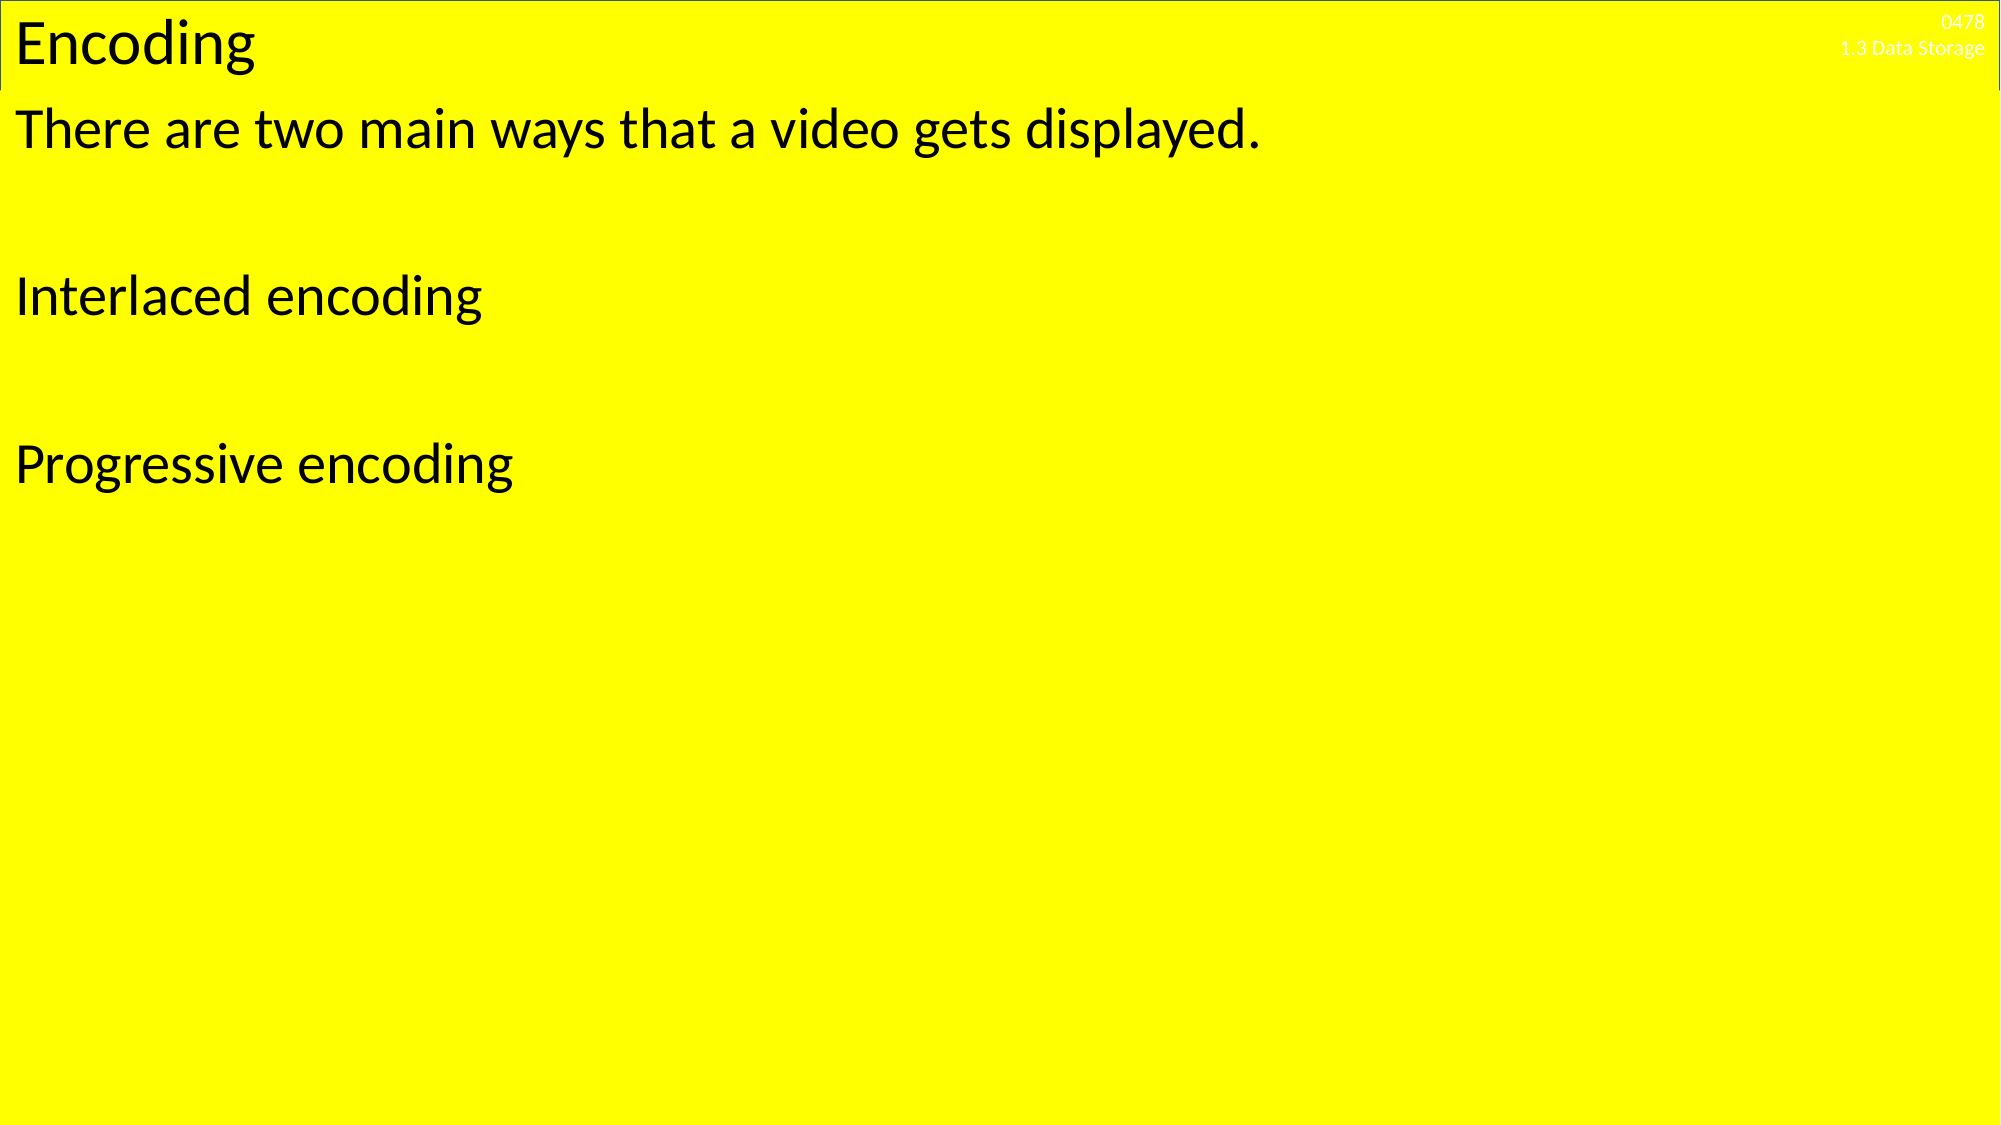

# Encoding
There are two main ways that a video gets displayed.

Interlaced encoding

Progressive encoding